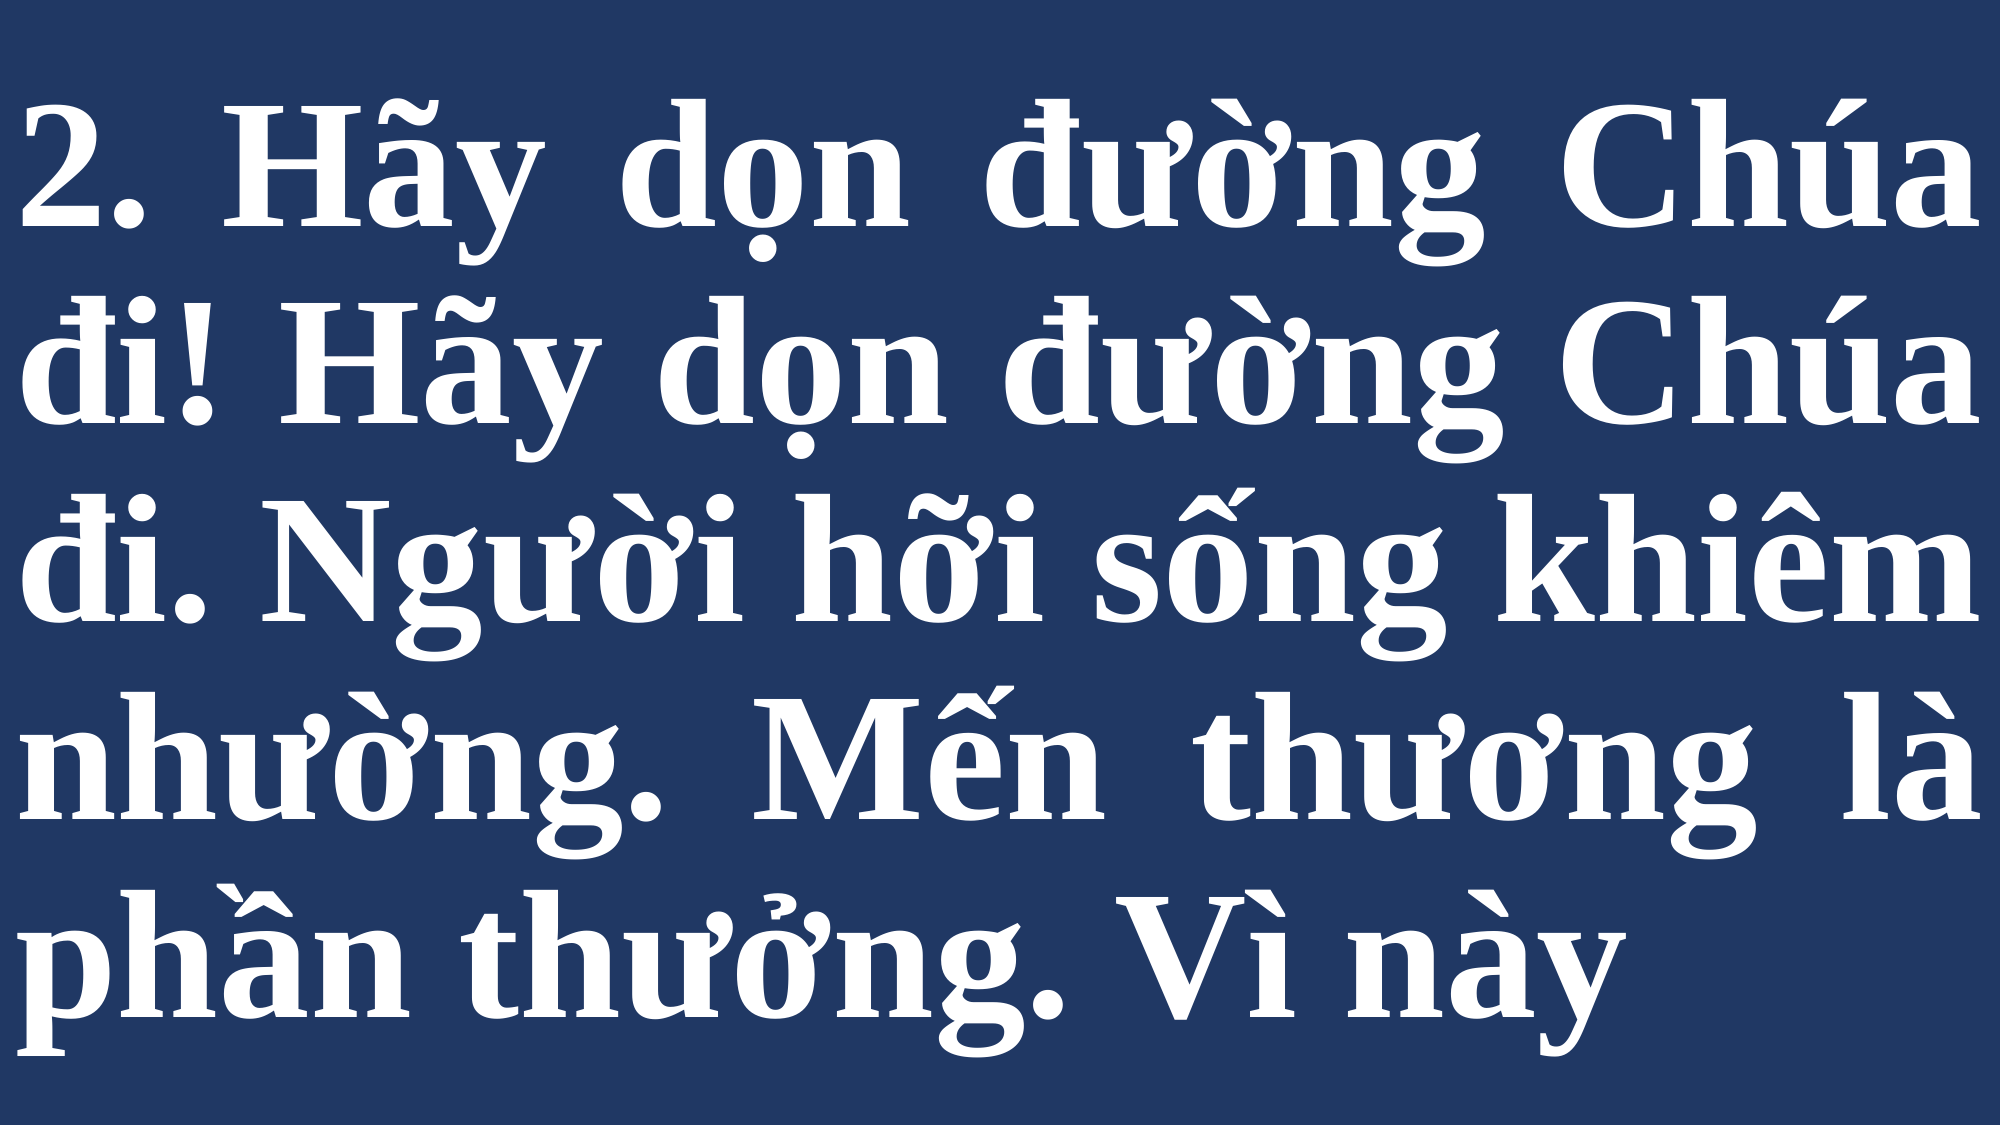

# 2. Hãy dọn đường Chúa đi! Hãy dọn đường Chúa đi. Người hỡi sống khiêm nhường. Mến thương là phần thưởng. Vì này